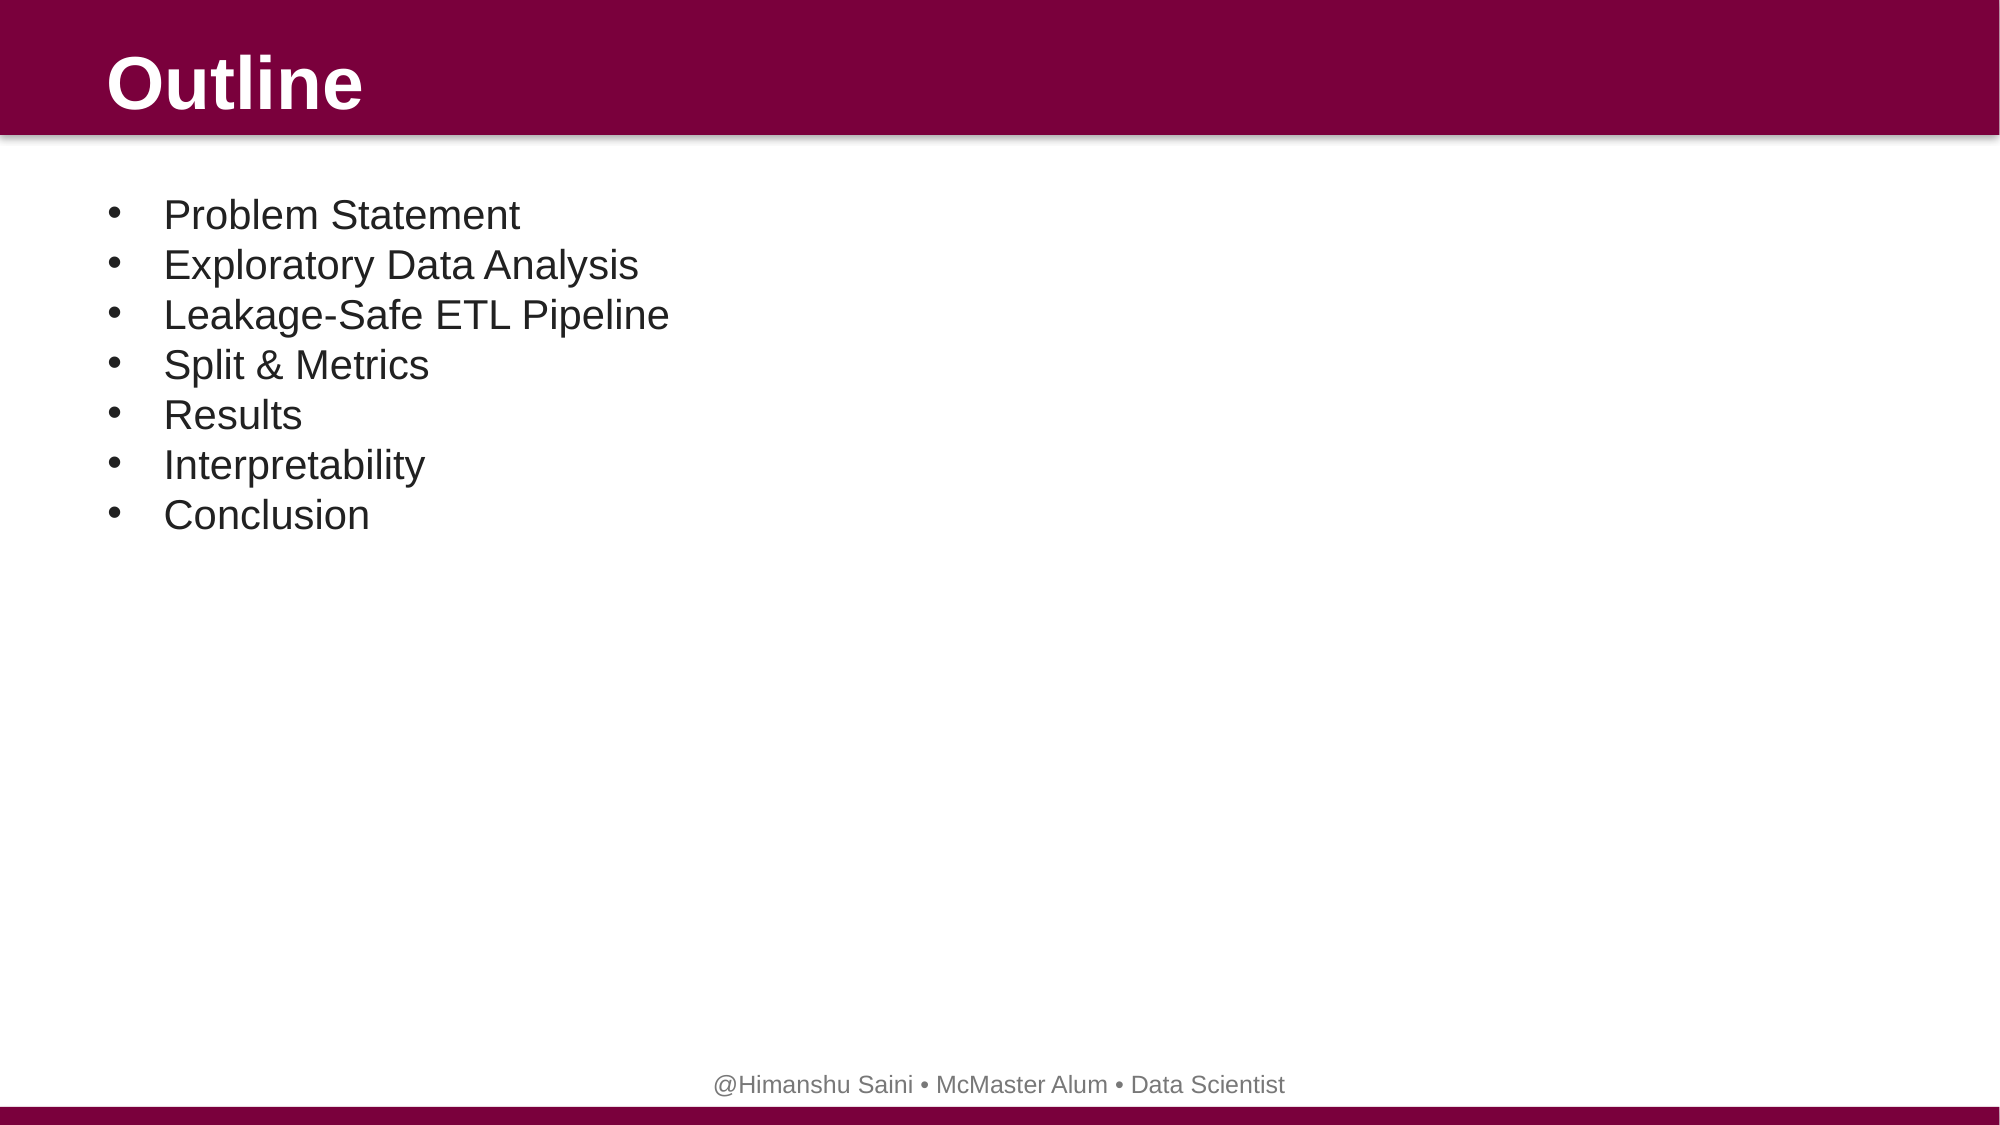

Outline
Problem Statement
Exploratory Data Analysis
Leakage-Safe ETL Pipeline
Split & Metrics
Results
Interpretability
Conclusion
@Himanshu Saini • McMaster Alum • Data Scientist